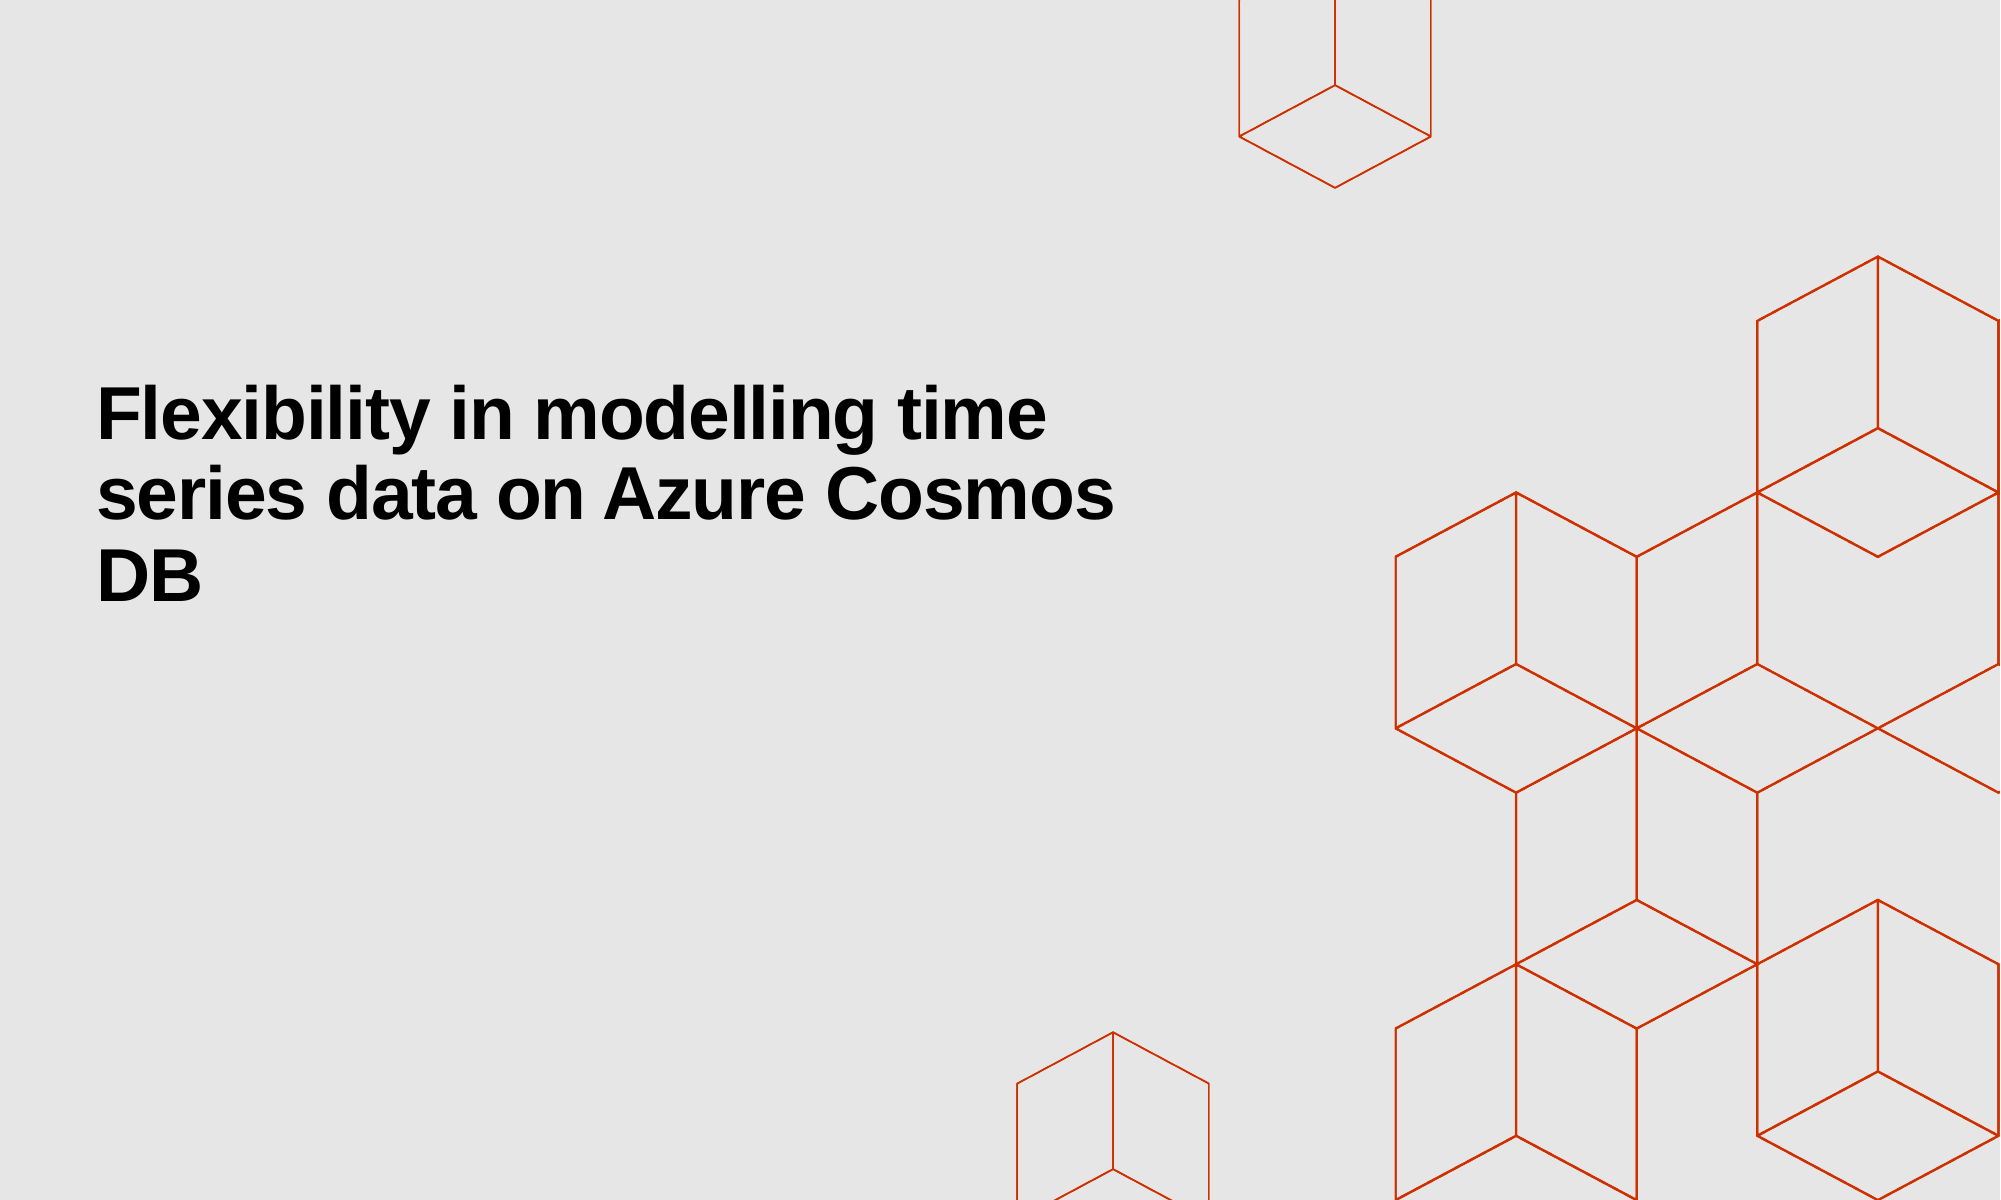

# Flexibility in modelling time series data on Azure Cosmos DB